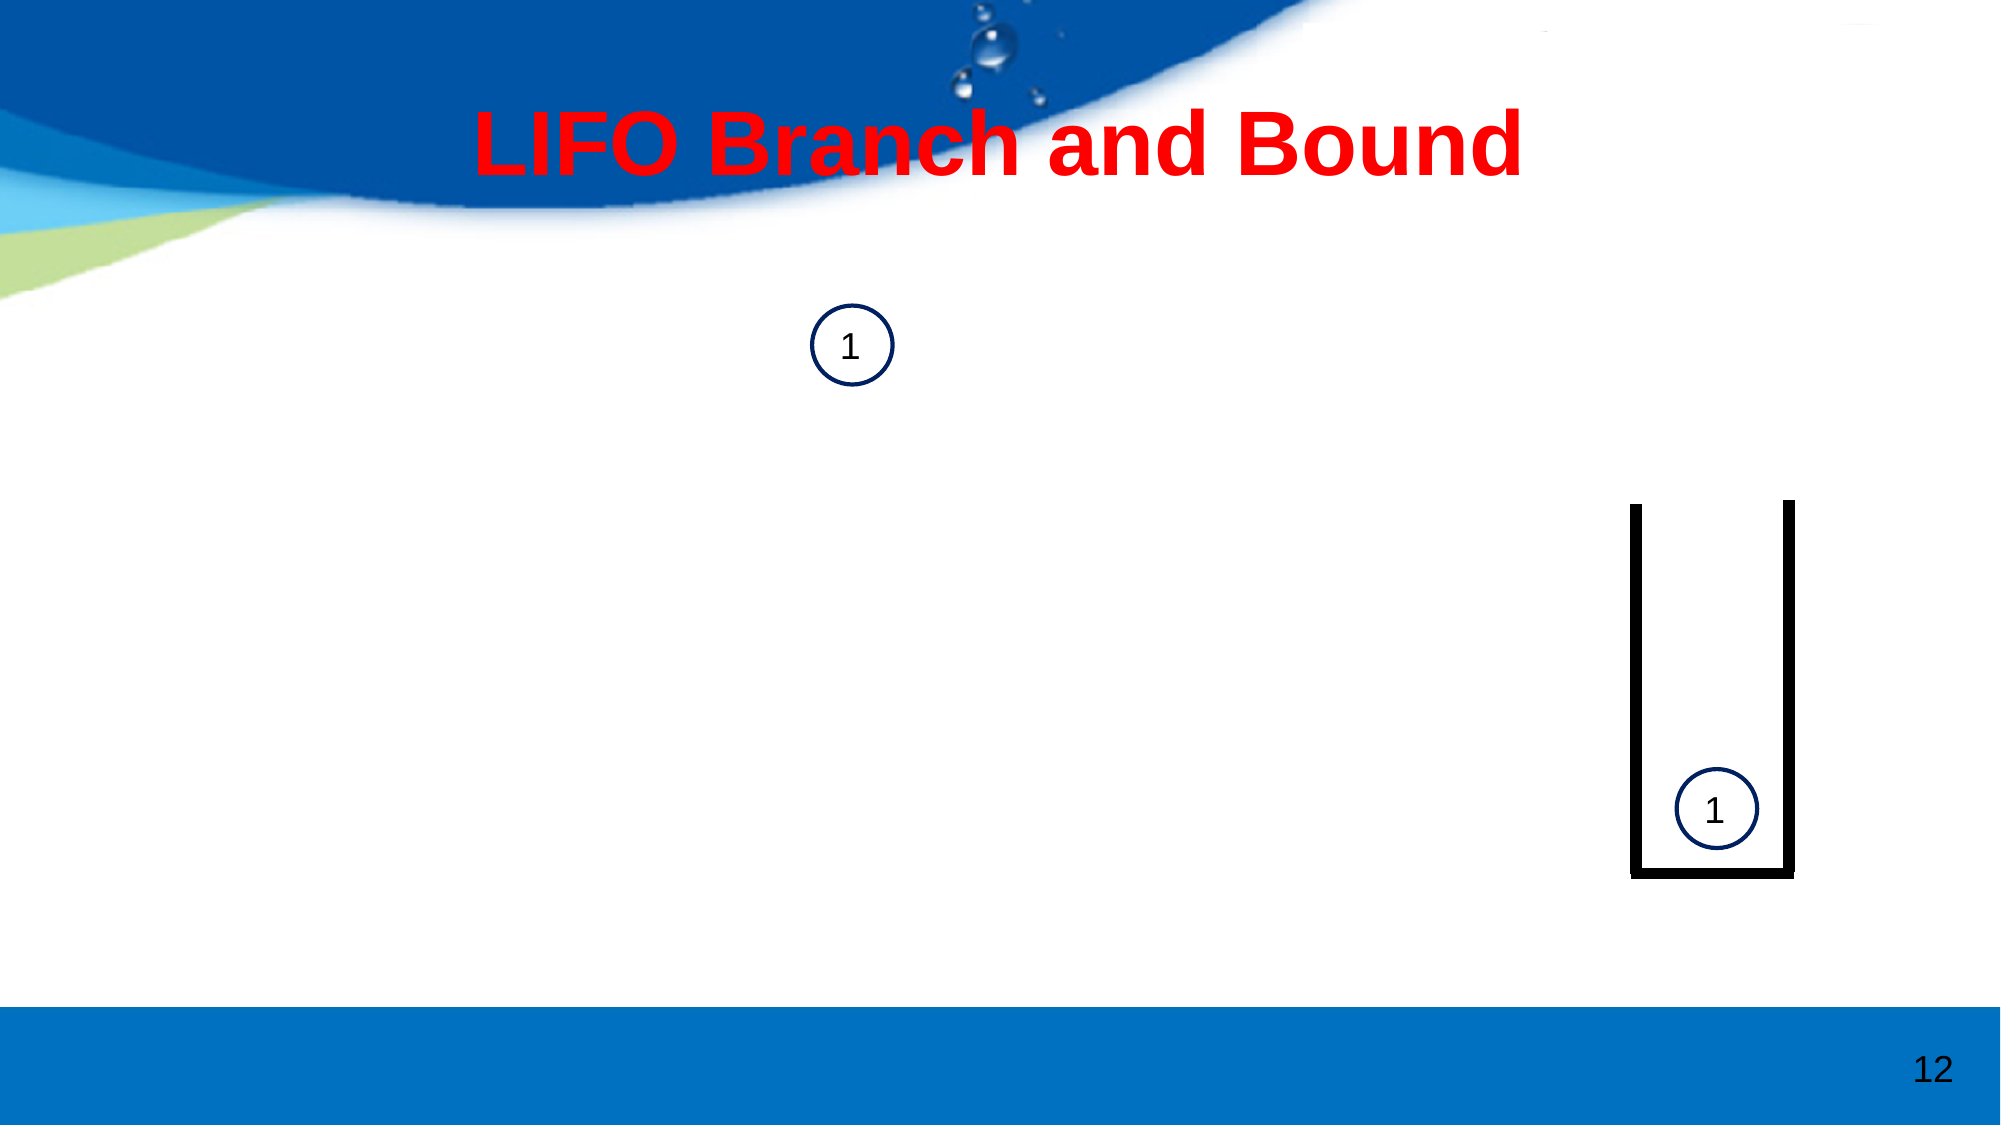

# LIFO Branch and Bound

1

1